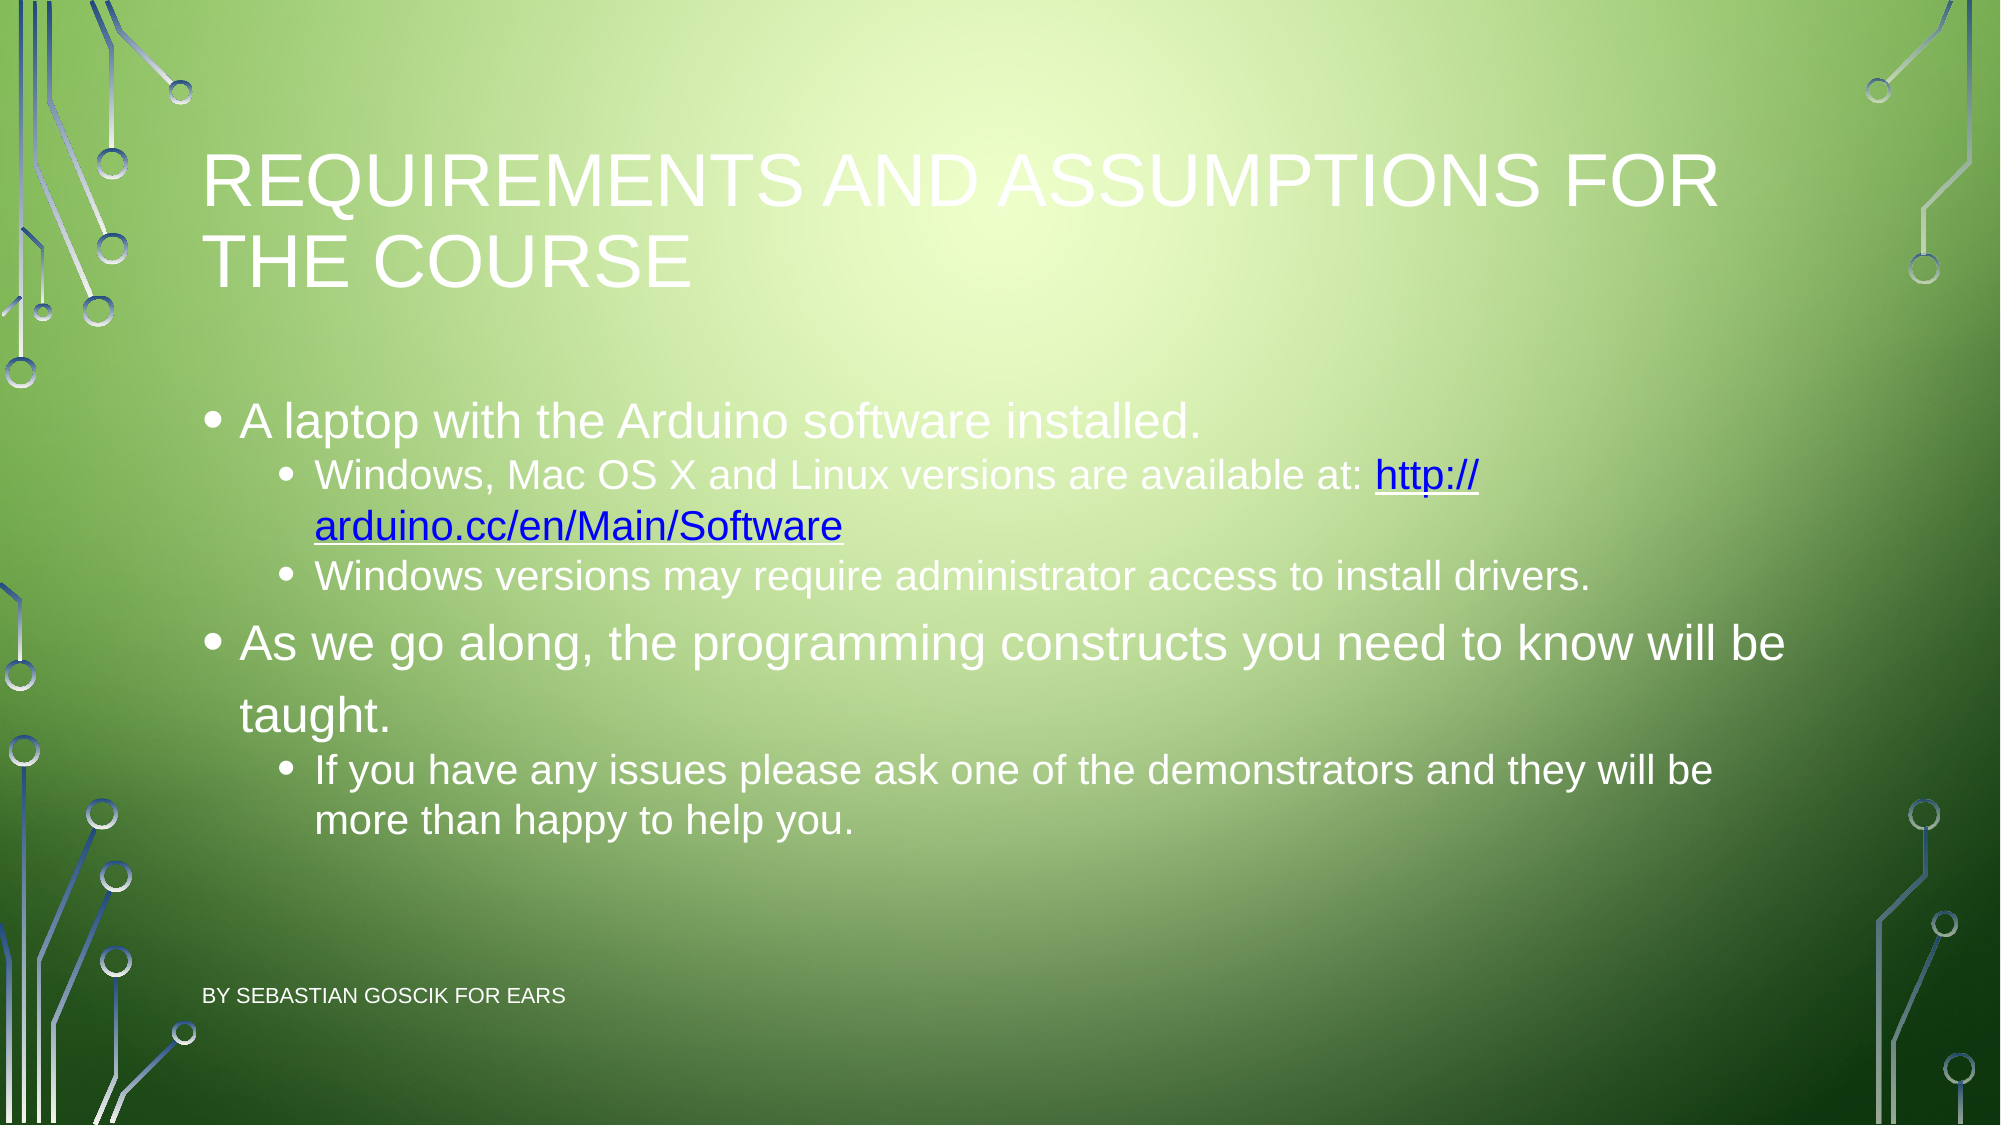

Requirements and assumptions for the course
A laptop with the Arduino software installed.
Windows, Mac OS X and Linux versions are available at: http://arduino.cc/en/Main/Software
Windows versions may require administrator access to install drivers.
As we go along, the programming constructs you need to know will be taught.
If you have any issues please ask one of the demonstrators and they will be more than happy to help you.

By Sebastian Goscik for EARS